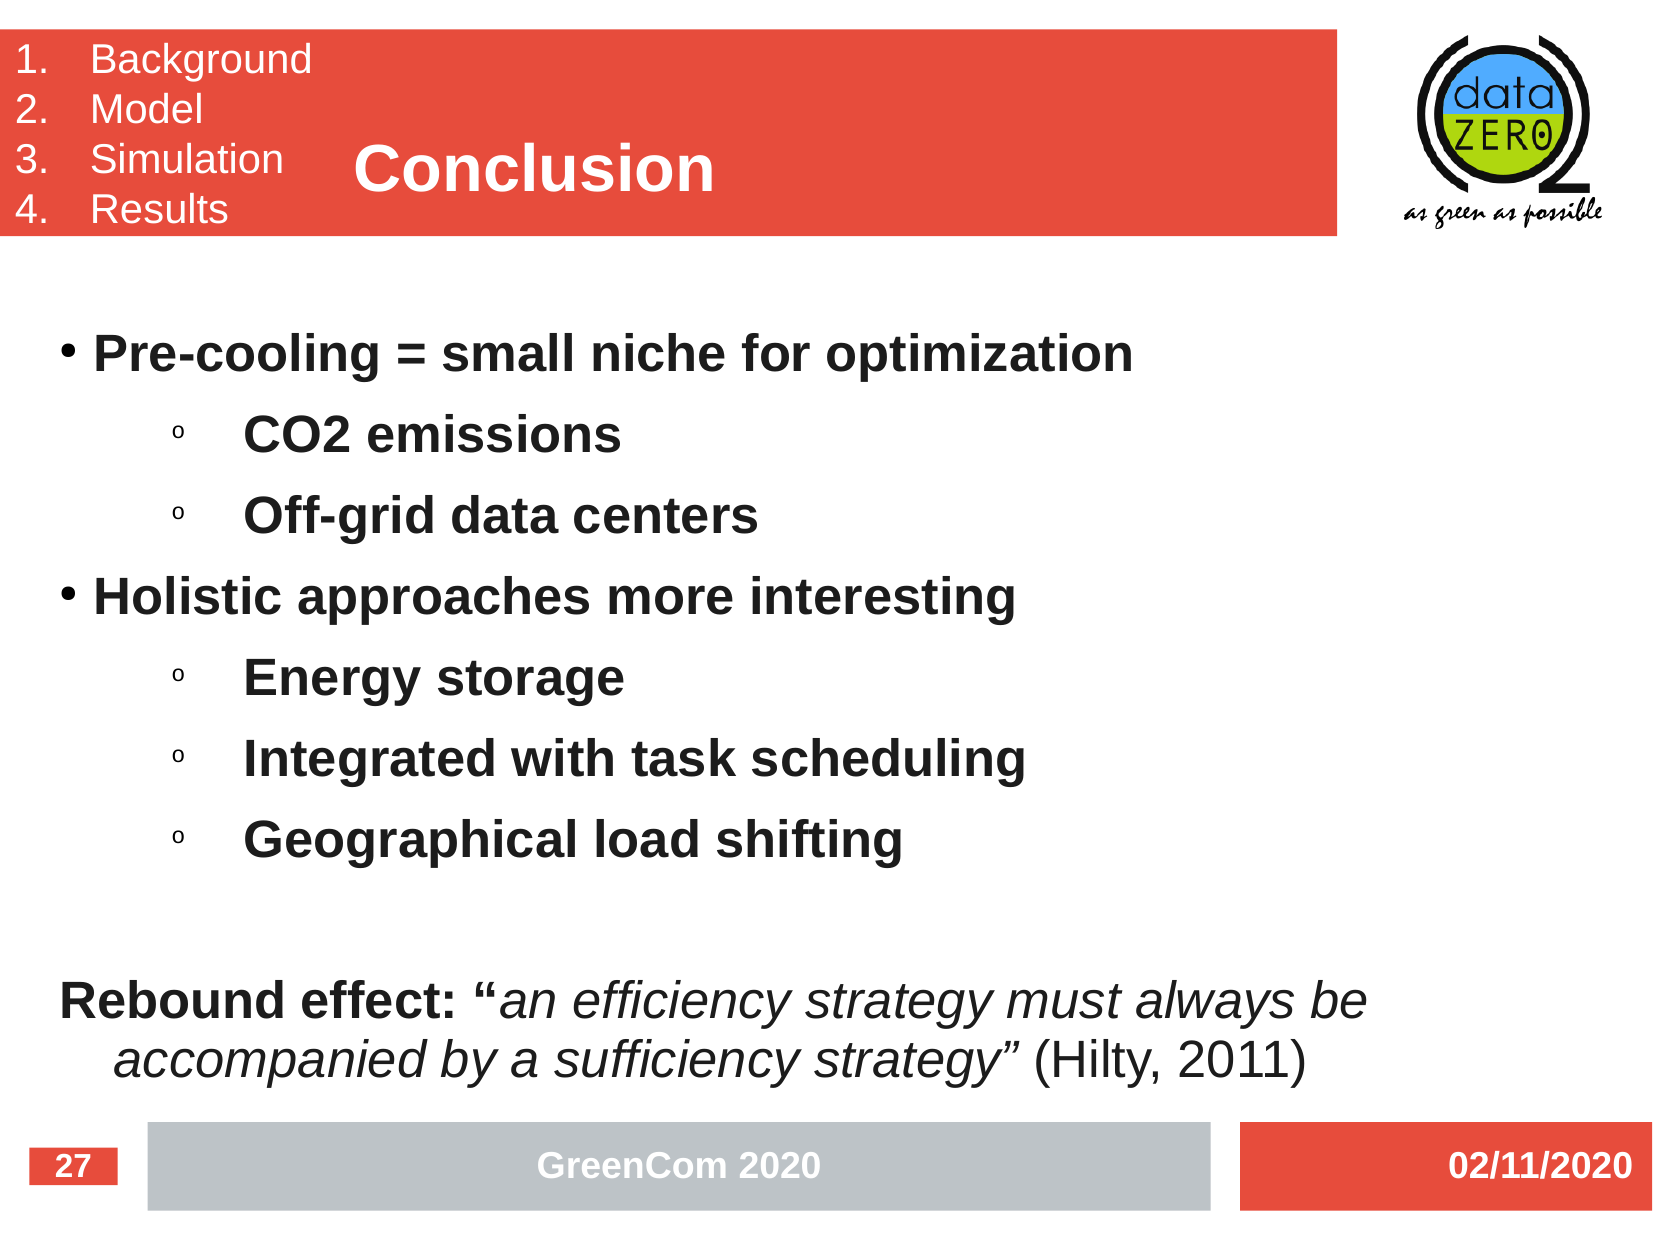

# Conclusion
Pre-cooling = small niche for optimization
CO2 emissions
Off-grid data centers
Holistic approaches more interesting
Energy storage
Integrated with task scheduling
Geographical load shifting

Rebound effect: “an efficiency strategy must always be accompanied by a sufficiency strategy” (Hilty, 2011)
27